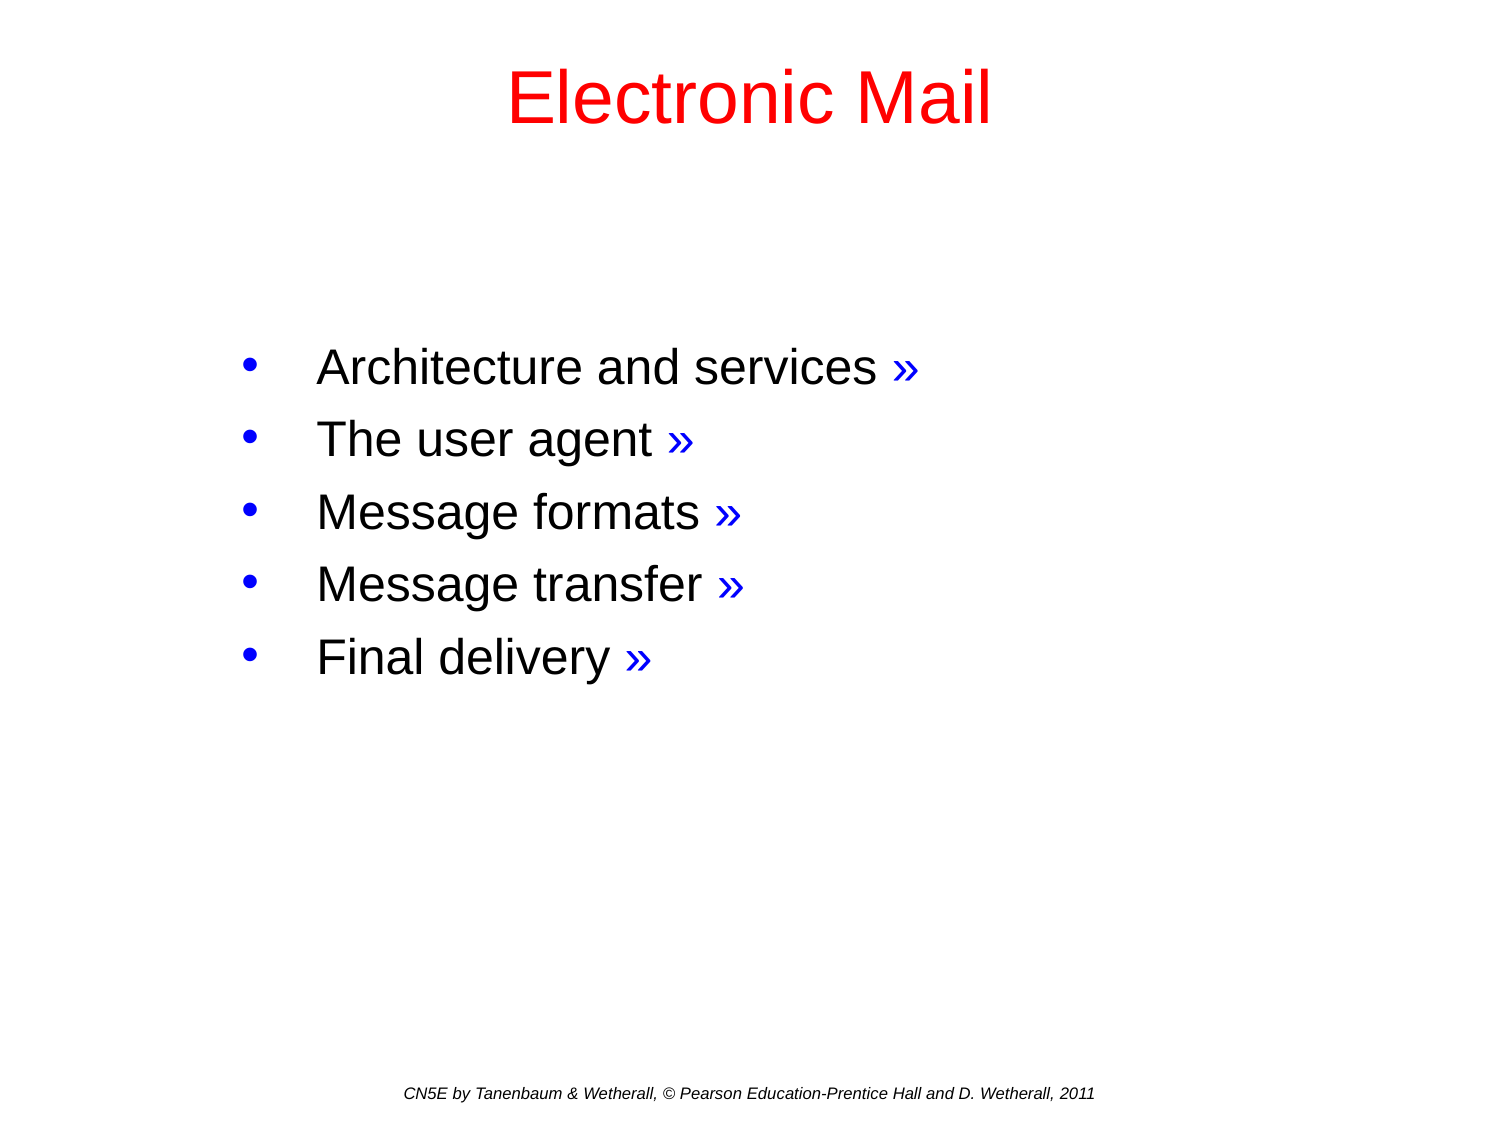

# Electronic Mail
Architecture and services »
The user agent »
Message formats »
Message transfer »
Final delivery »

CN5E by Tanenbaum & Wetherall, © Pearson Education-Prentice Hall and D. Wetherall, 2011